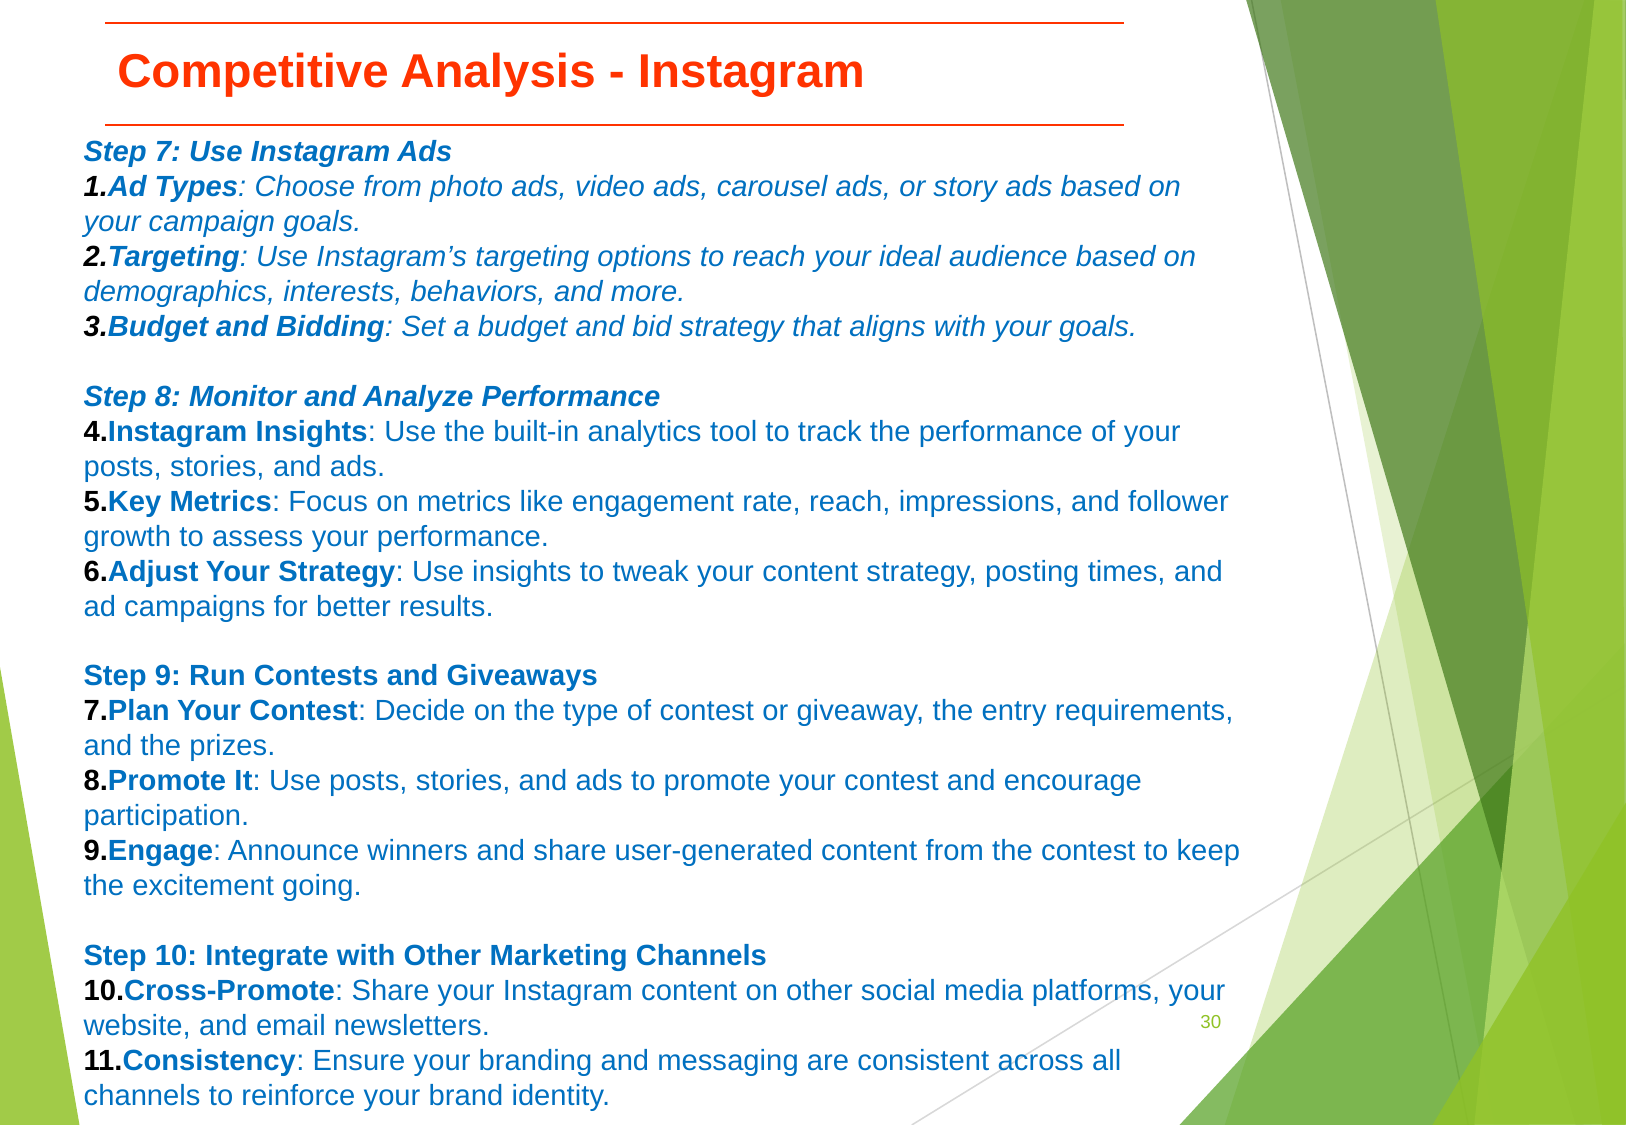

Competitive Analysis - Instagram
Step 7: Use Instagram Ads
Ad Types: Choose from photo ads, video ads, carousel ads, or story ads based on your campaign goals.
Targeting: Use Instagram’s targeting options to reach your ideal audience based on demographics, interests, behaviors, and more.
Budget and Bidding: Set a budget and bid strategy that aligns with your goals.

Step 8: Monitor and Analyze Performance
Instagram Insights: Use the built-in analytics tool to track the performance of your posts, stories, and ads.
Key Metrics: Focus on metrics like engagement rate, reach, impressions, and follower growth to assess your performance.
Adjust Your Strategy: Use insights to tweak your content strategy, posting times, and ad campaigns for better results.

Step 9: Run Contests and Giveaways
Plan Your Contest: Decide on the type of contest or giveaway, the entry requirements, and the prizes.
Promote It: Use posts, stories, and ads to promote your contest and encourage participation.
Engage: Announce winners and share user-generated content from the contest to keep the excitement going.

Step 10: Integrate with Other Marketing Channels
Cross-Promote: Share your Instagram content on other social media platforms, your website, and email newsletters.
Consistency: Ensure your branding and messaging are consistent across all channels to reinforce your brand identity.
30